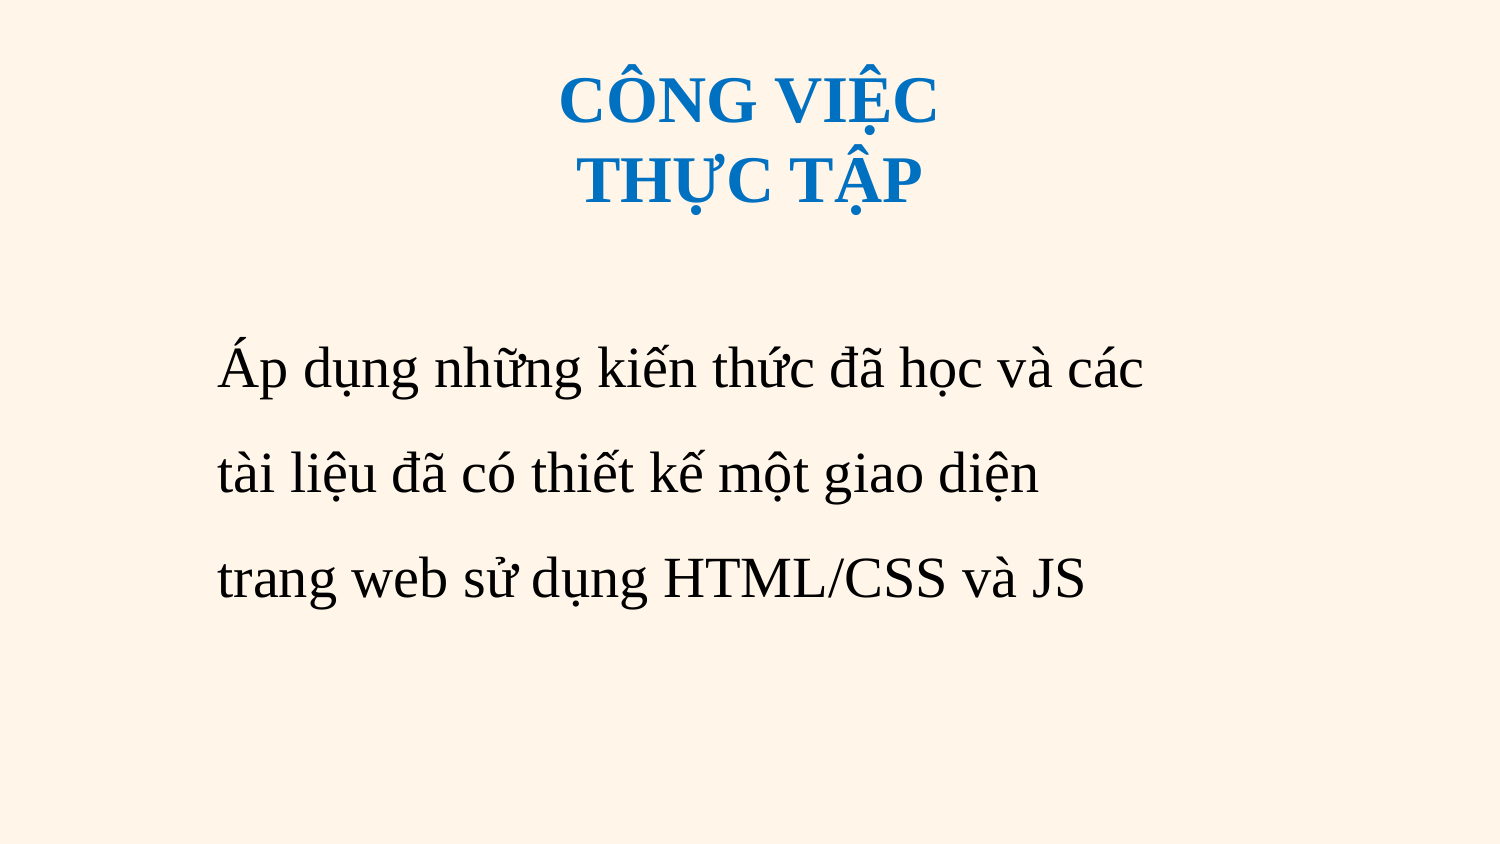

CÔNG VIỆC THỰC TẬP
Áp dụng những kiến thức đã học và các tài liệu đã có thiết kế một giao diện trang web sử dụng HTML/CSS và JS